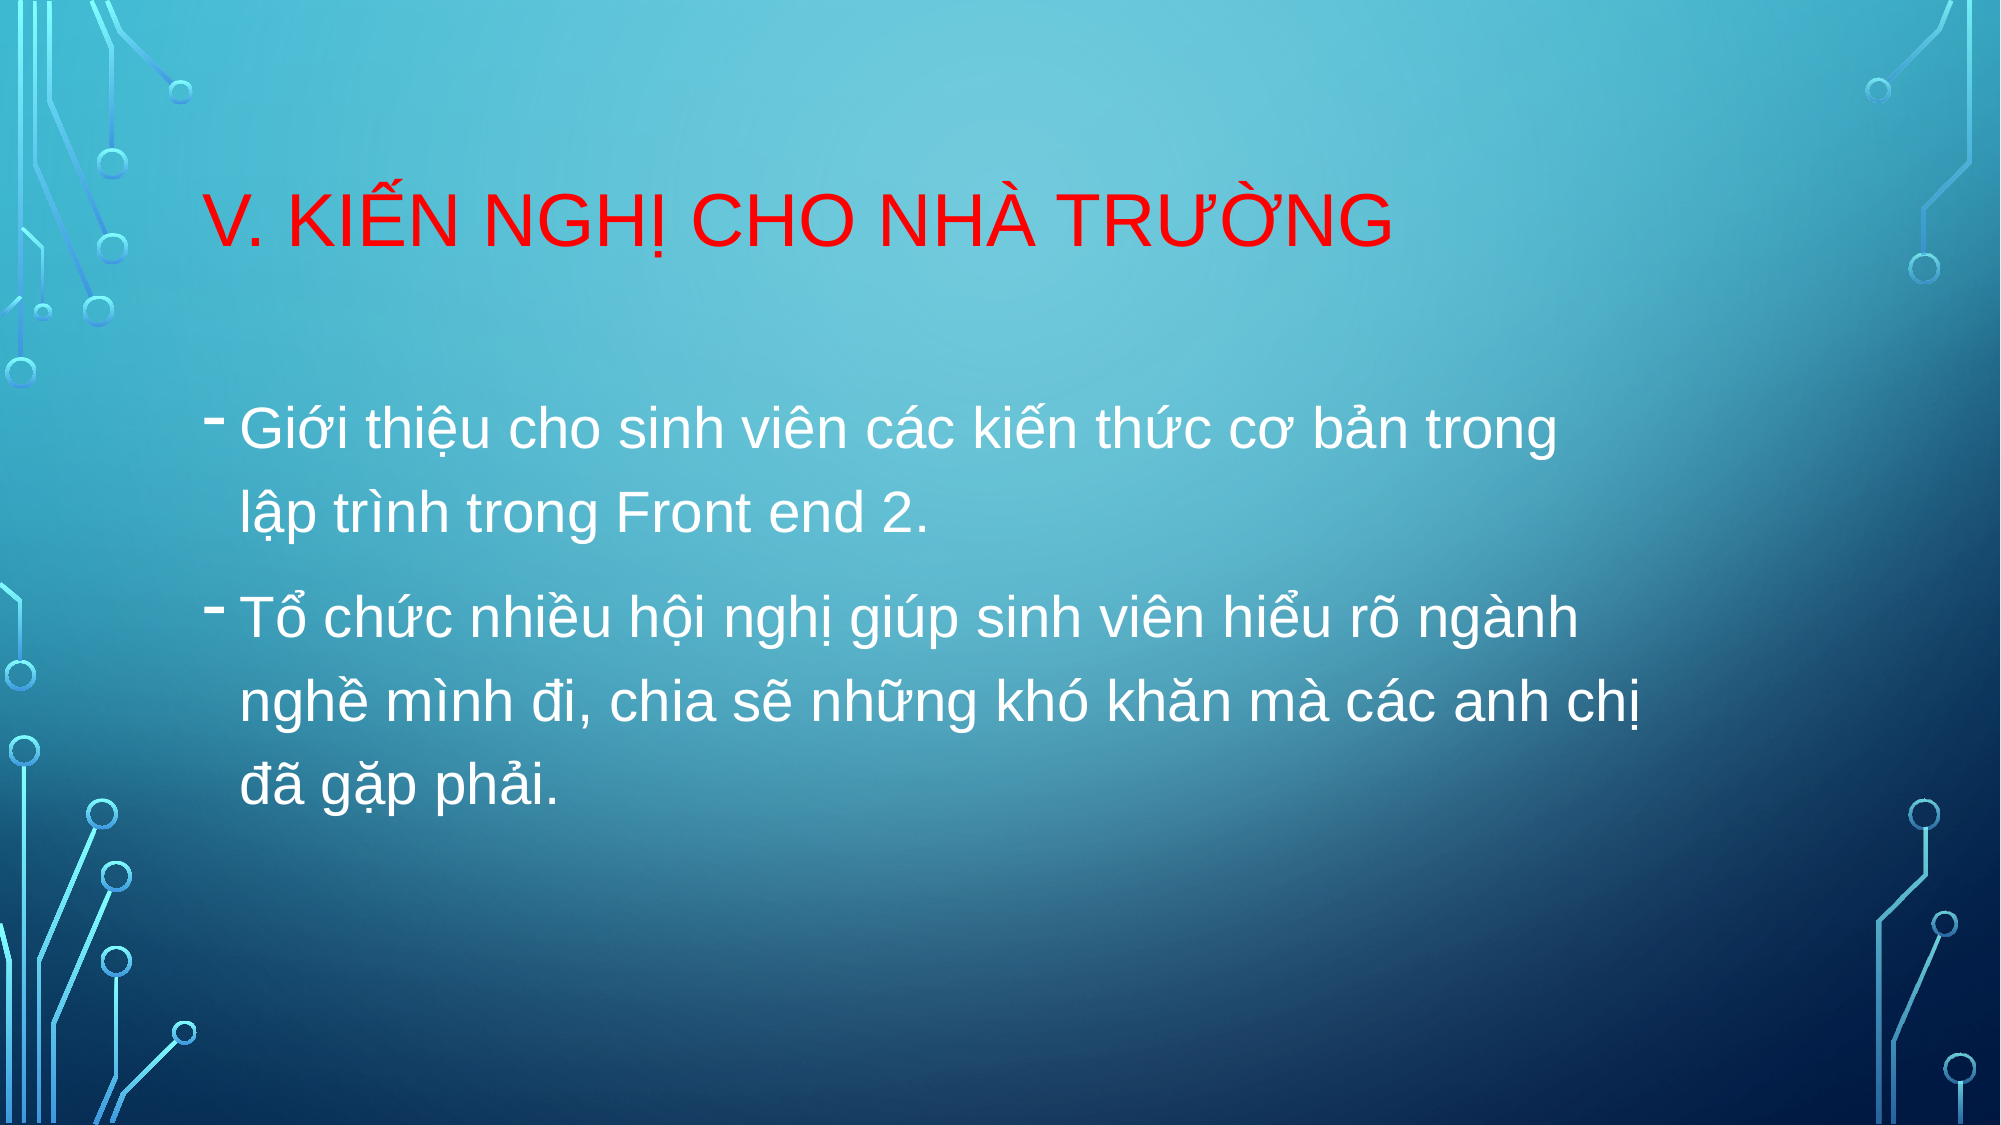

# v. Kiến nghị cho nhà trường
Giới thiệu cho sinh viên các kiến thức cơ bản trong lập trình trong Front end 2.
Tổ chức nhiều hội nghị giúp sinh viên hiểu rõ ngành nghề mình đi, chia sẽ những khó khăn mà các anh chị đã gặp phải.